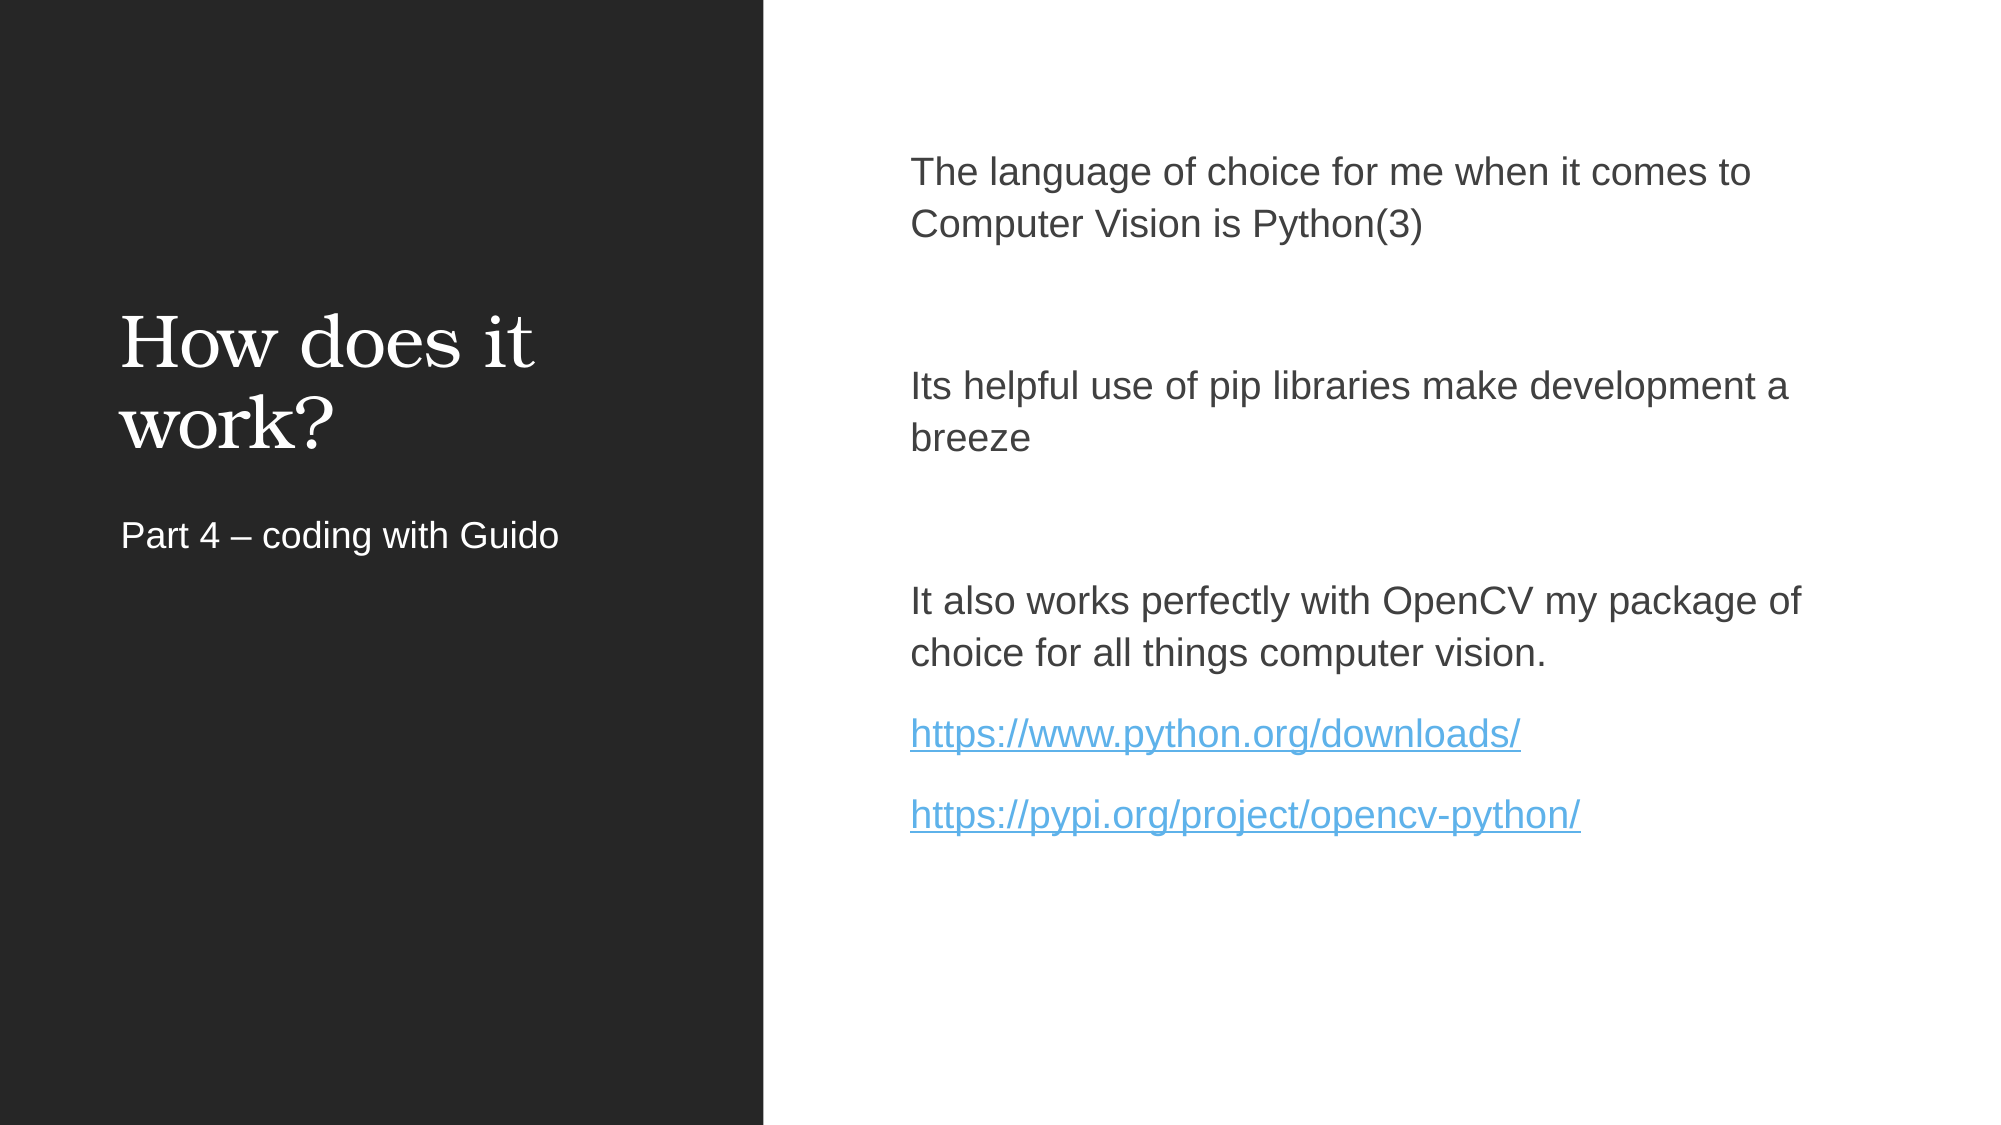

# How does it work?
The language of choice for me when it comes to Computer Vision is Python(3)

Its helpful use of pip libraries make development a breeze

It also works perfectly with OpenCV my package of choice for all things computer vision.
https://www.python.org/downloads/
https://pypi.org/project/opencv-python/

Part 4 – coding with Guido